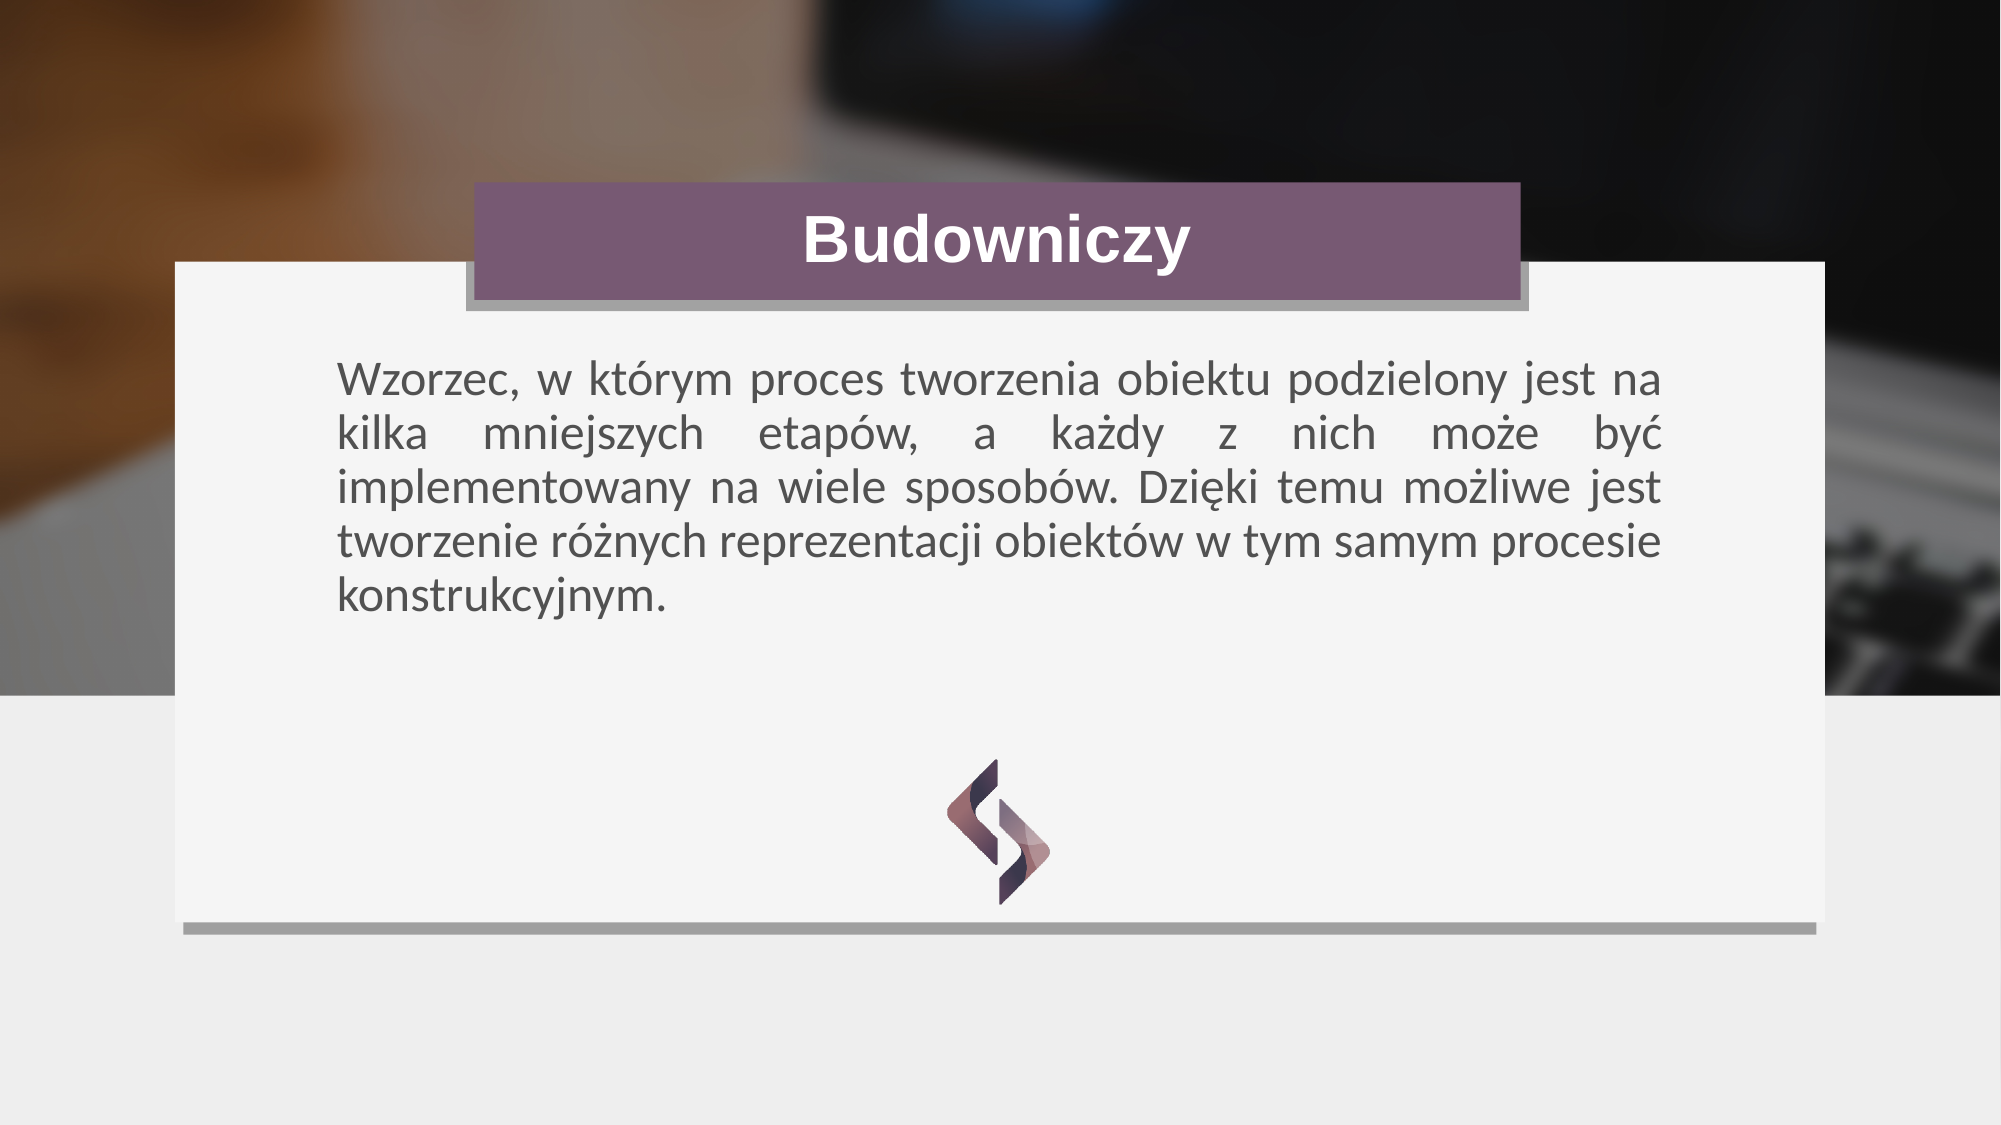

# Budowniczy
Wzorzec, w którym proces tworzenia obiektu podzielony jest na kilka mniejszych etapów, a każdy z nich może być implementowany na wiele sposobów. Dzięki temu możliwe jest tworzenie różnych reprezentacji obiektów w tym samym procesie konstrukcyjnym.